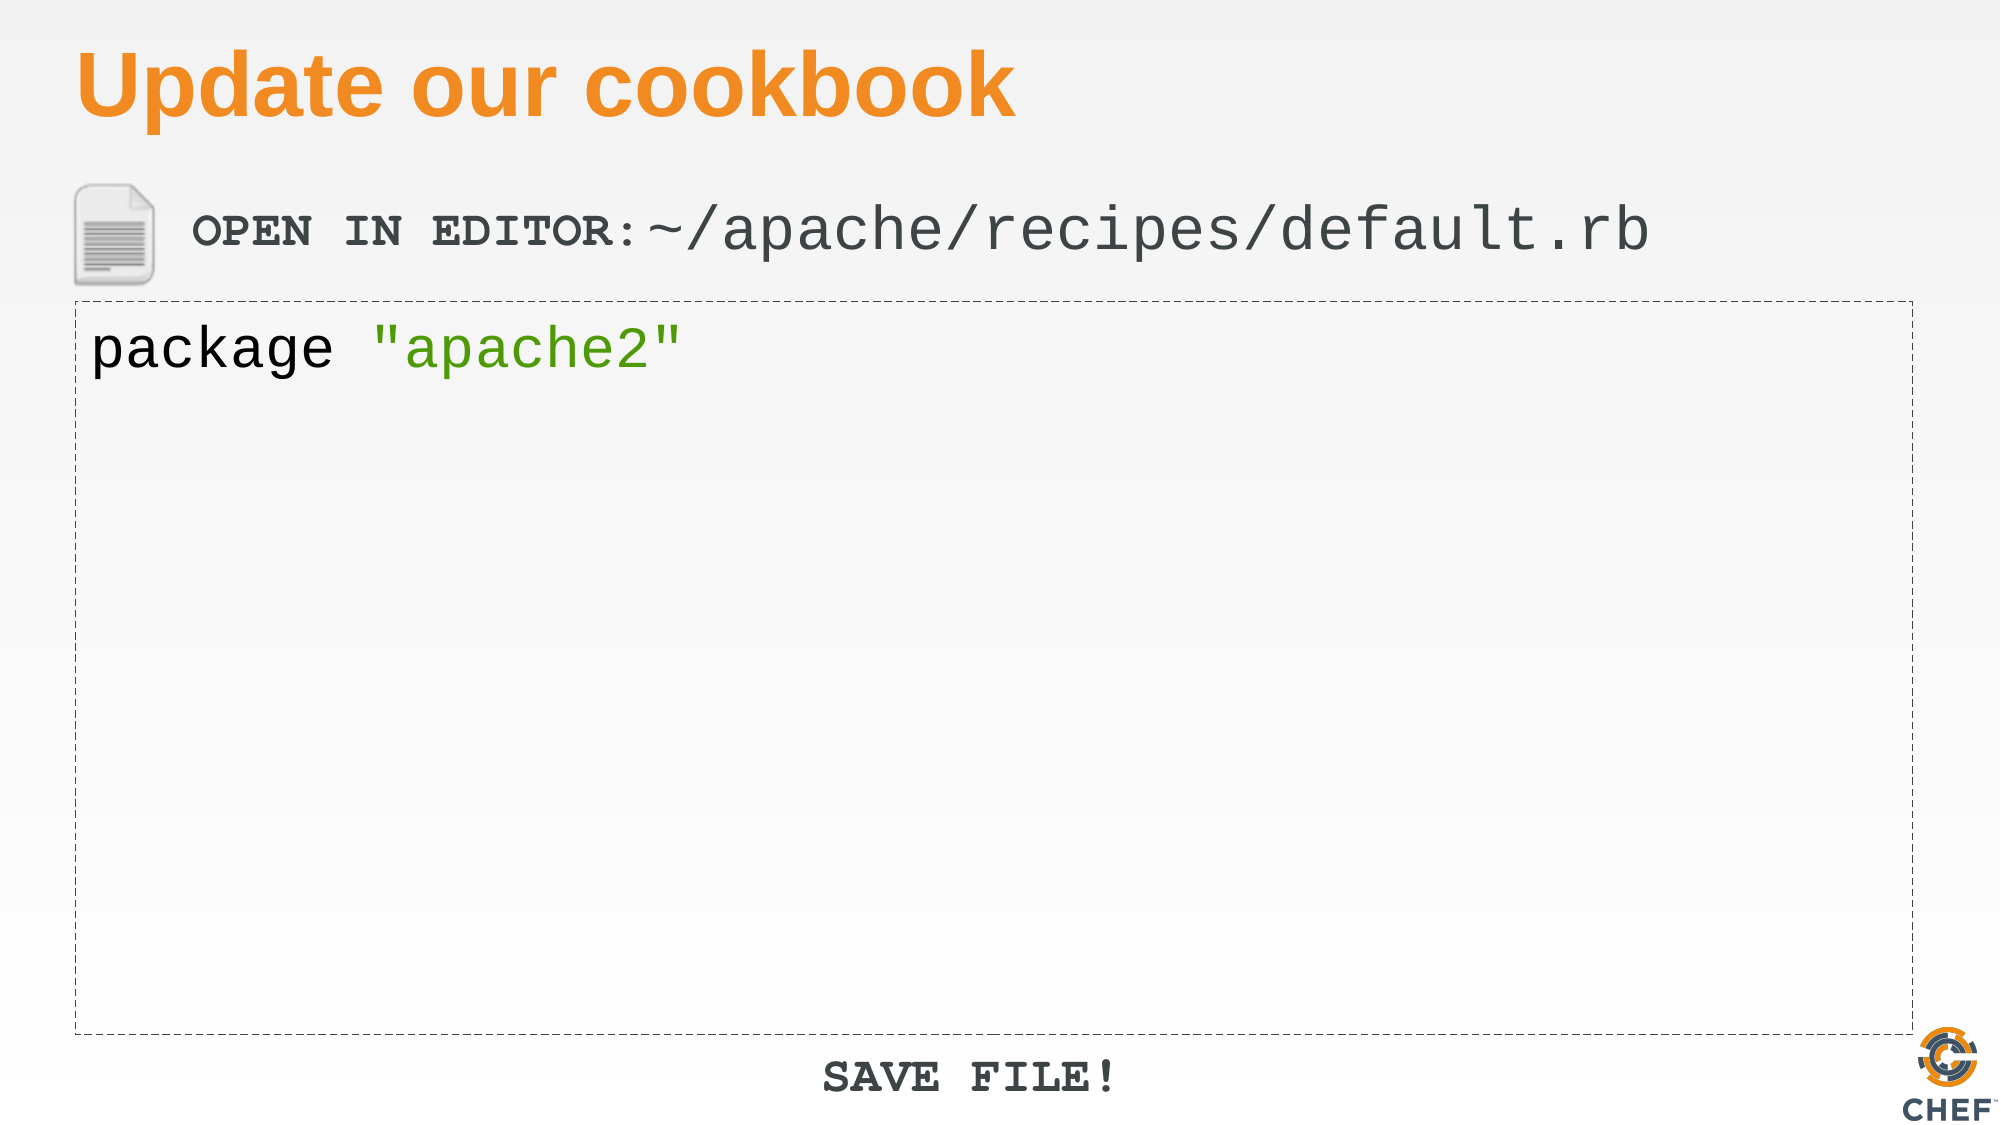

# Update our cookbook
~/apache/recipes/default.rb
package "apache2"